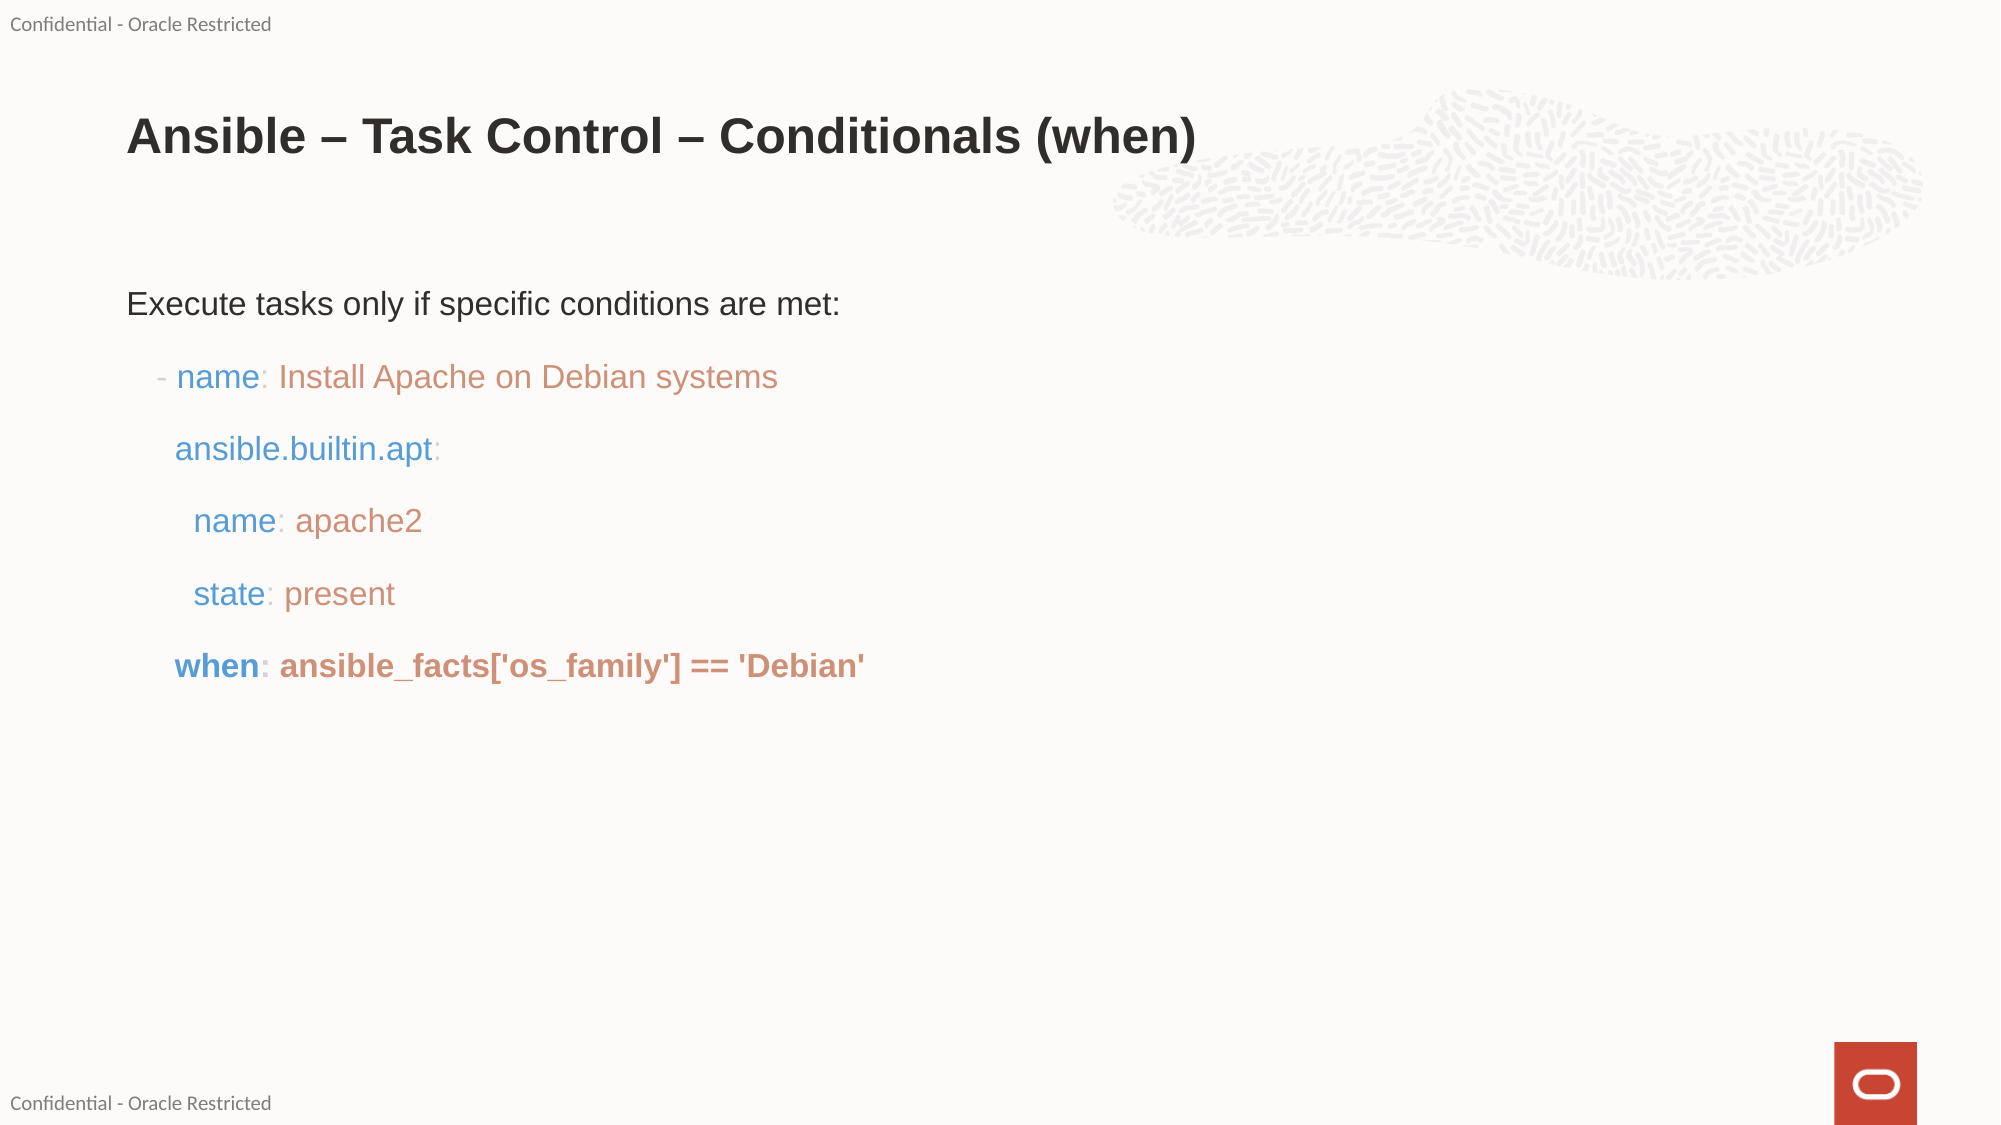

# Ansible – Task Control – Conditionals (when)
Execute tasks only if specific conditions are met:
- name: Install Apache on Debian systems
  ansible.builtin.apt:
    name: apache2
    state: present
  when: ansible_facts['os_family'] == 'Debian'